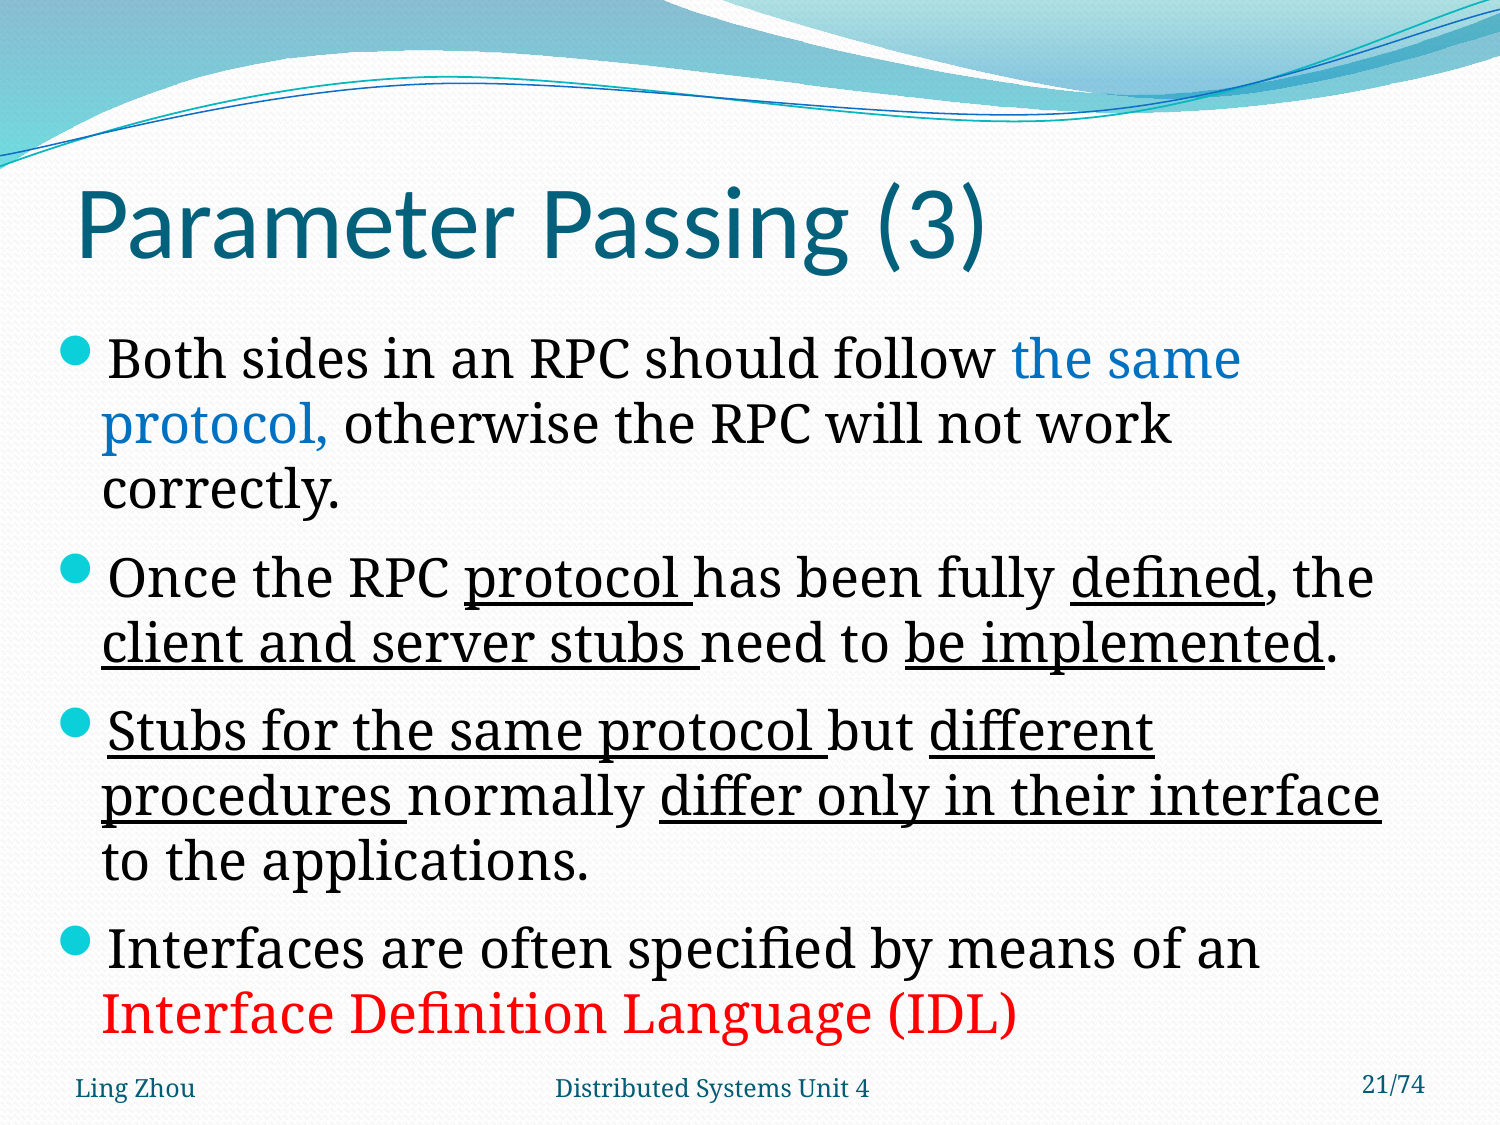

# Parameter Passing (3)
Both sides in an RPC should follow the same protocol, otherwise the RPC will not work correctly.
Once the RPC protocol has been fully defined, the client and server stubs need to be implemented.
Stubs for the same protocol but different procedures normally differ only in their interface to the applications.
Interfaces are often specified by means of an Interface Definition Language (IDL)

Ling Zhou
Distributed Systems Unit 4
21/74